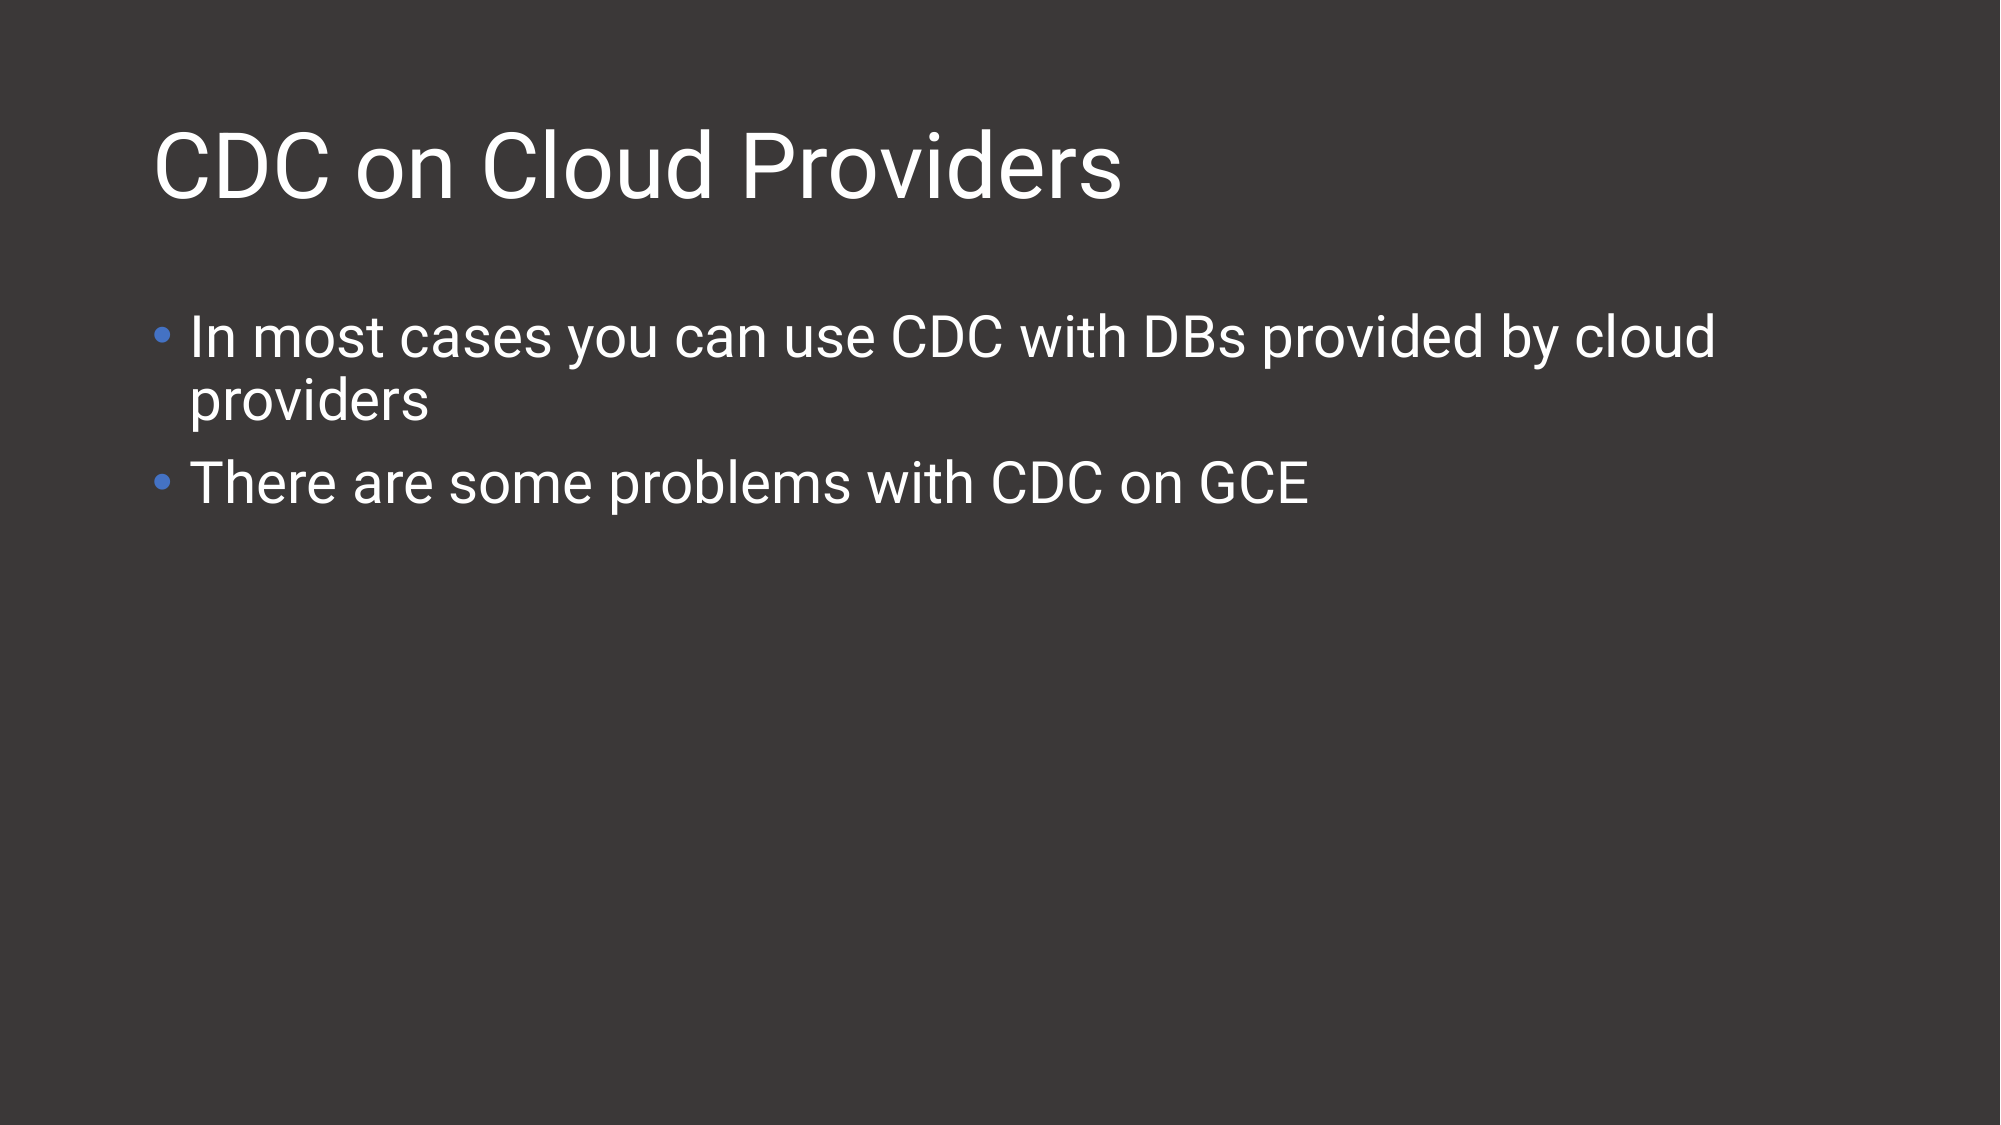

# CDC on Cloud Providers
In most cases you can use CDC with DBs provided by cloud providers
There are some problems with CDC on GCE